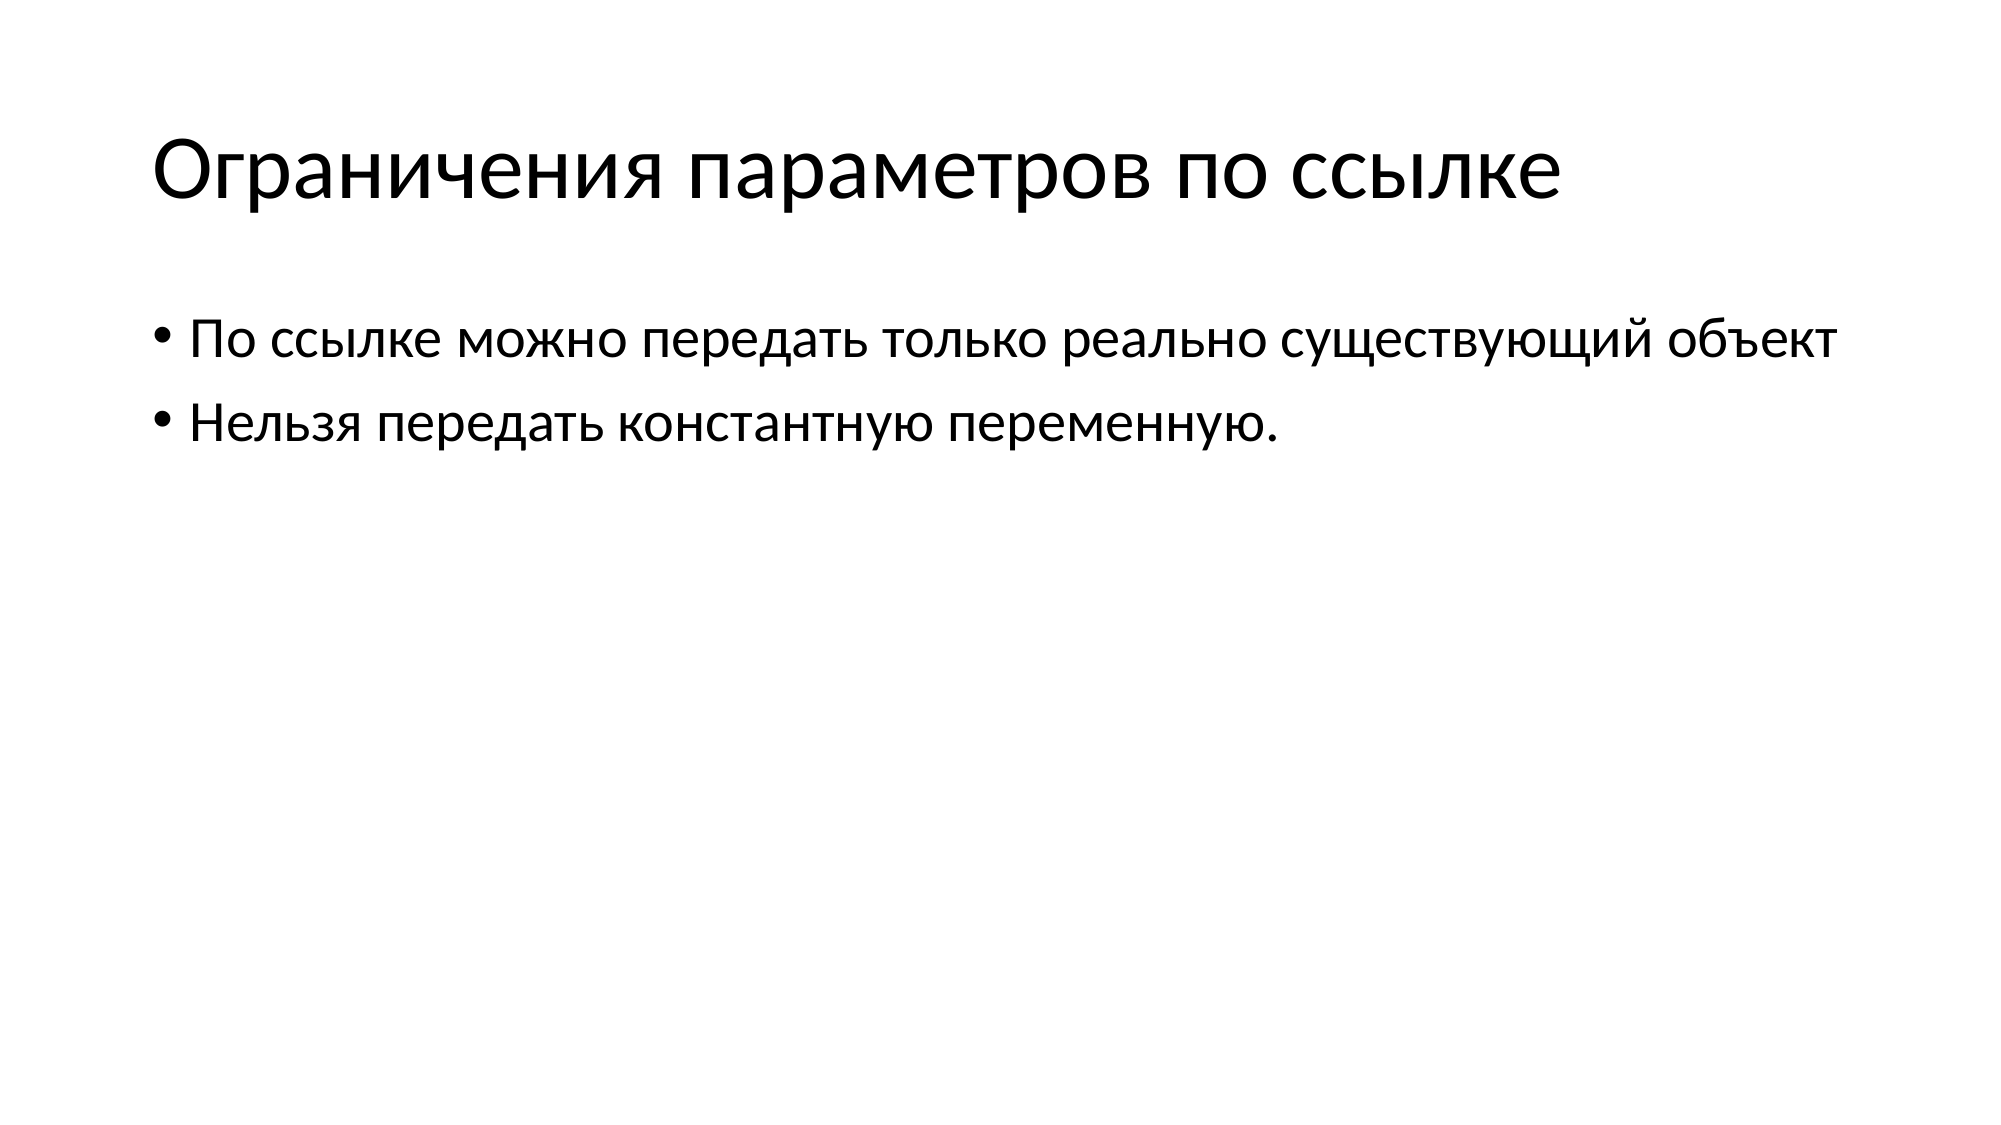

# Ограничения параметров по ссылке
По ссылке можно передать только реально существующий объект
Нельзя передать константную переменную.